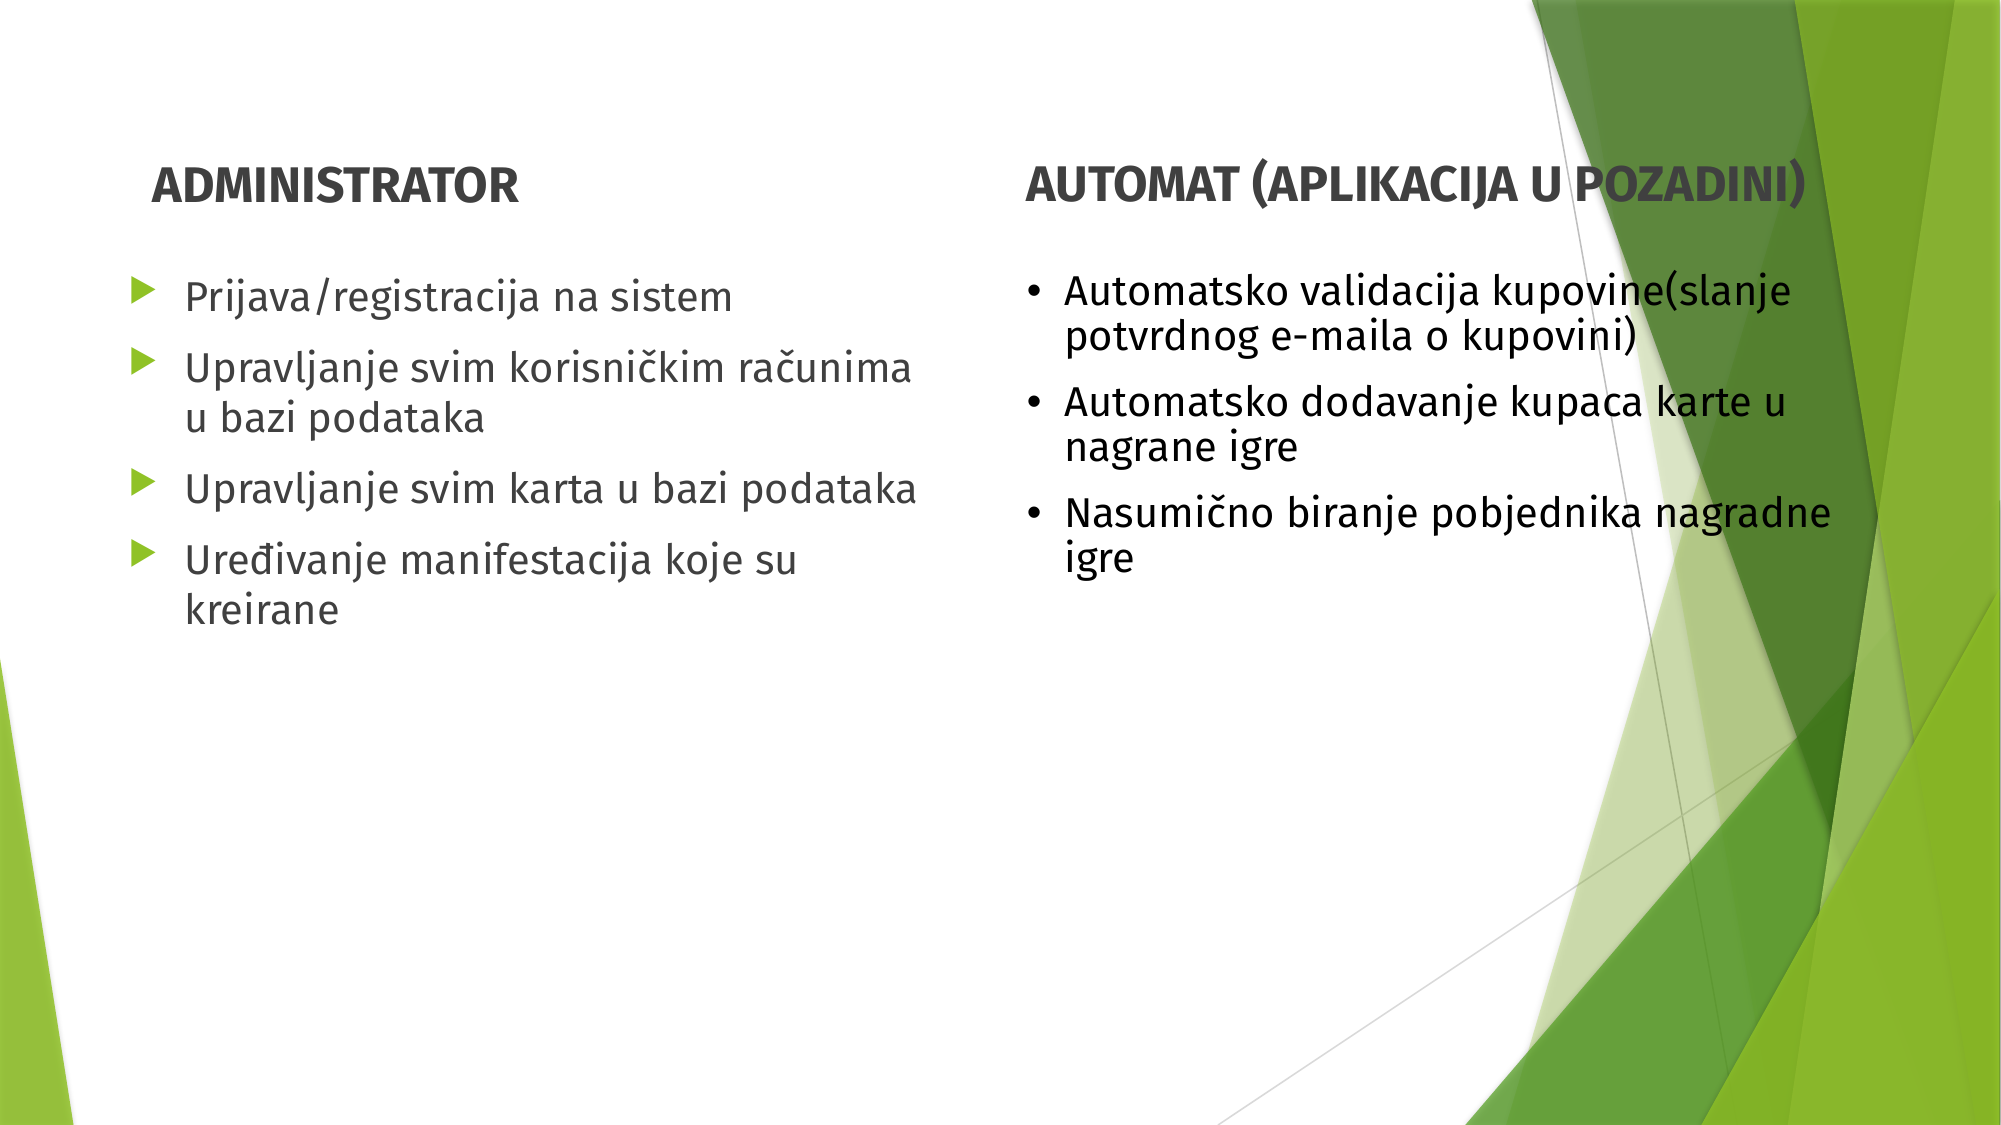

AUTOMAT (APLIKACIJA U POZADINI)
ADMINISTRATOR
Automatsko validacija kupovine(slanje potvrdnog e-maila o kupovini)
Automatsko dodavanje kupaca karte u nagrane igre
Nasumično biranje pobjednika nagradne igre
Prijava/registracija na sistem
Upravljanje svim korisničkim računima u bazi podataka
Upravljanje svim karta u bazi podataka
Uređivanje manifestacija koje su kreirane